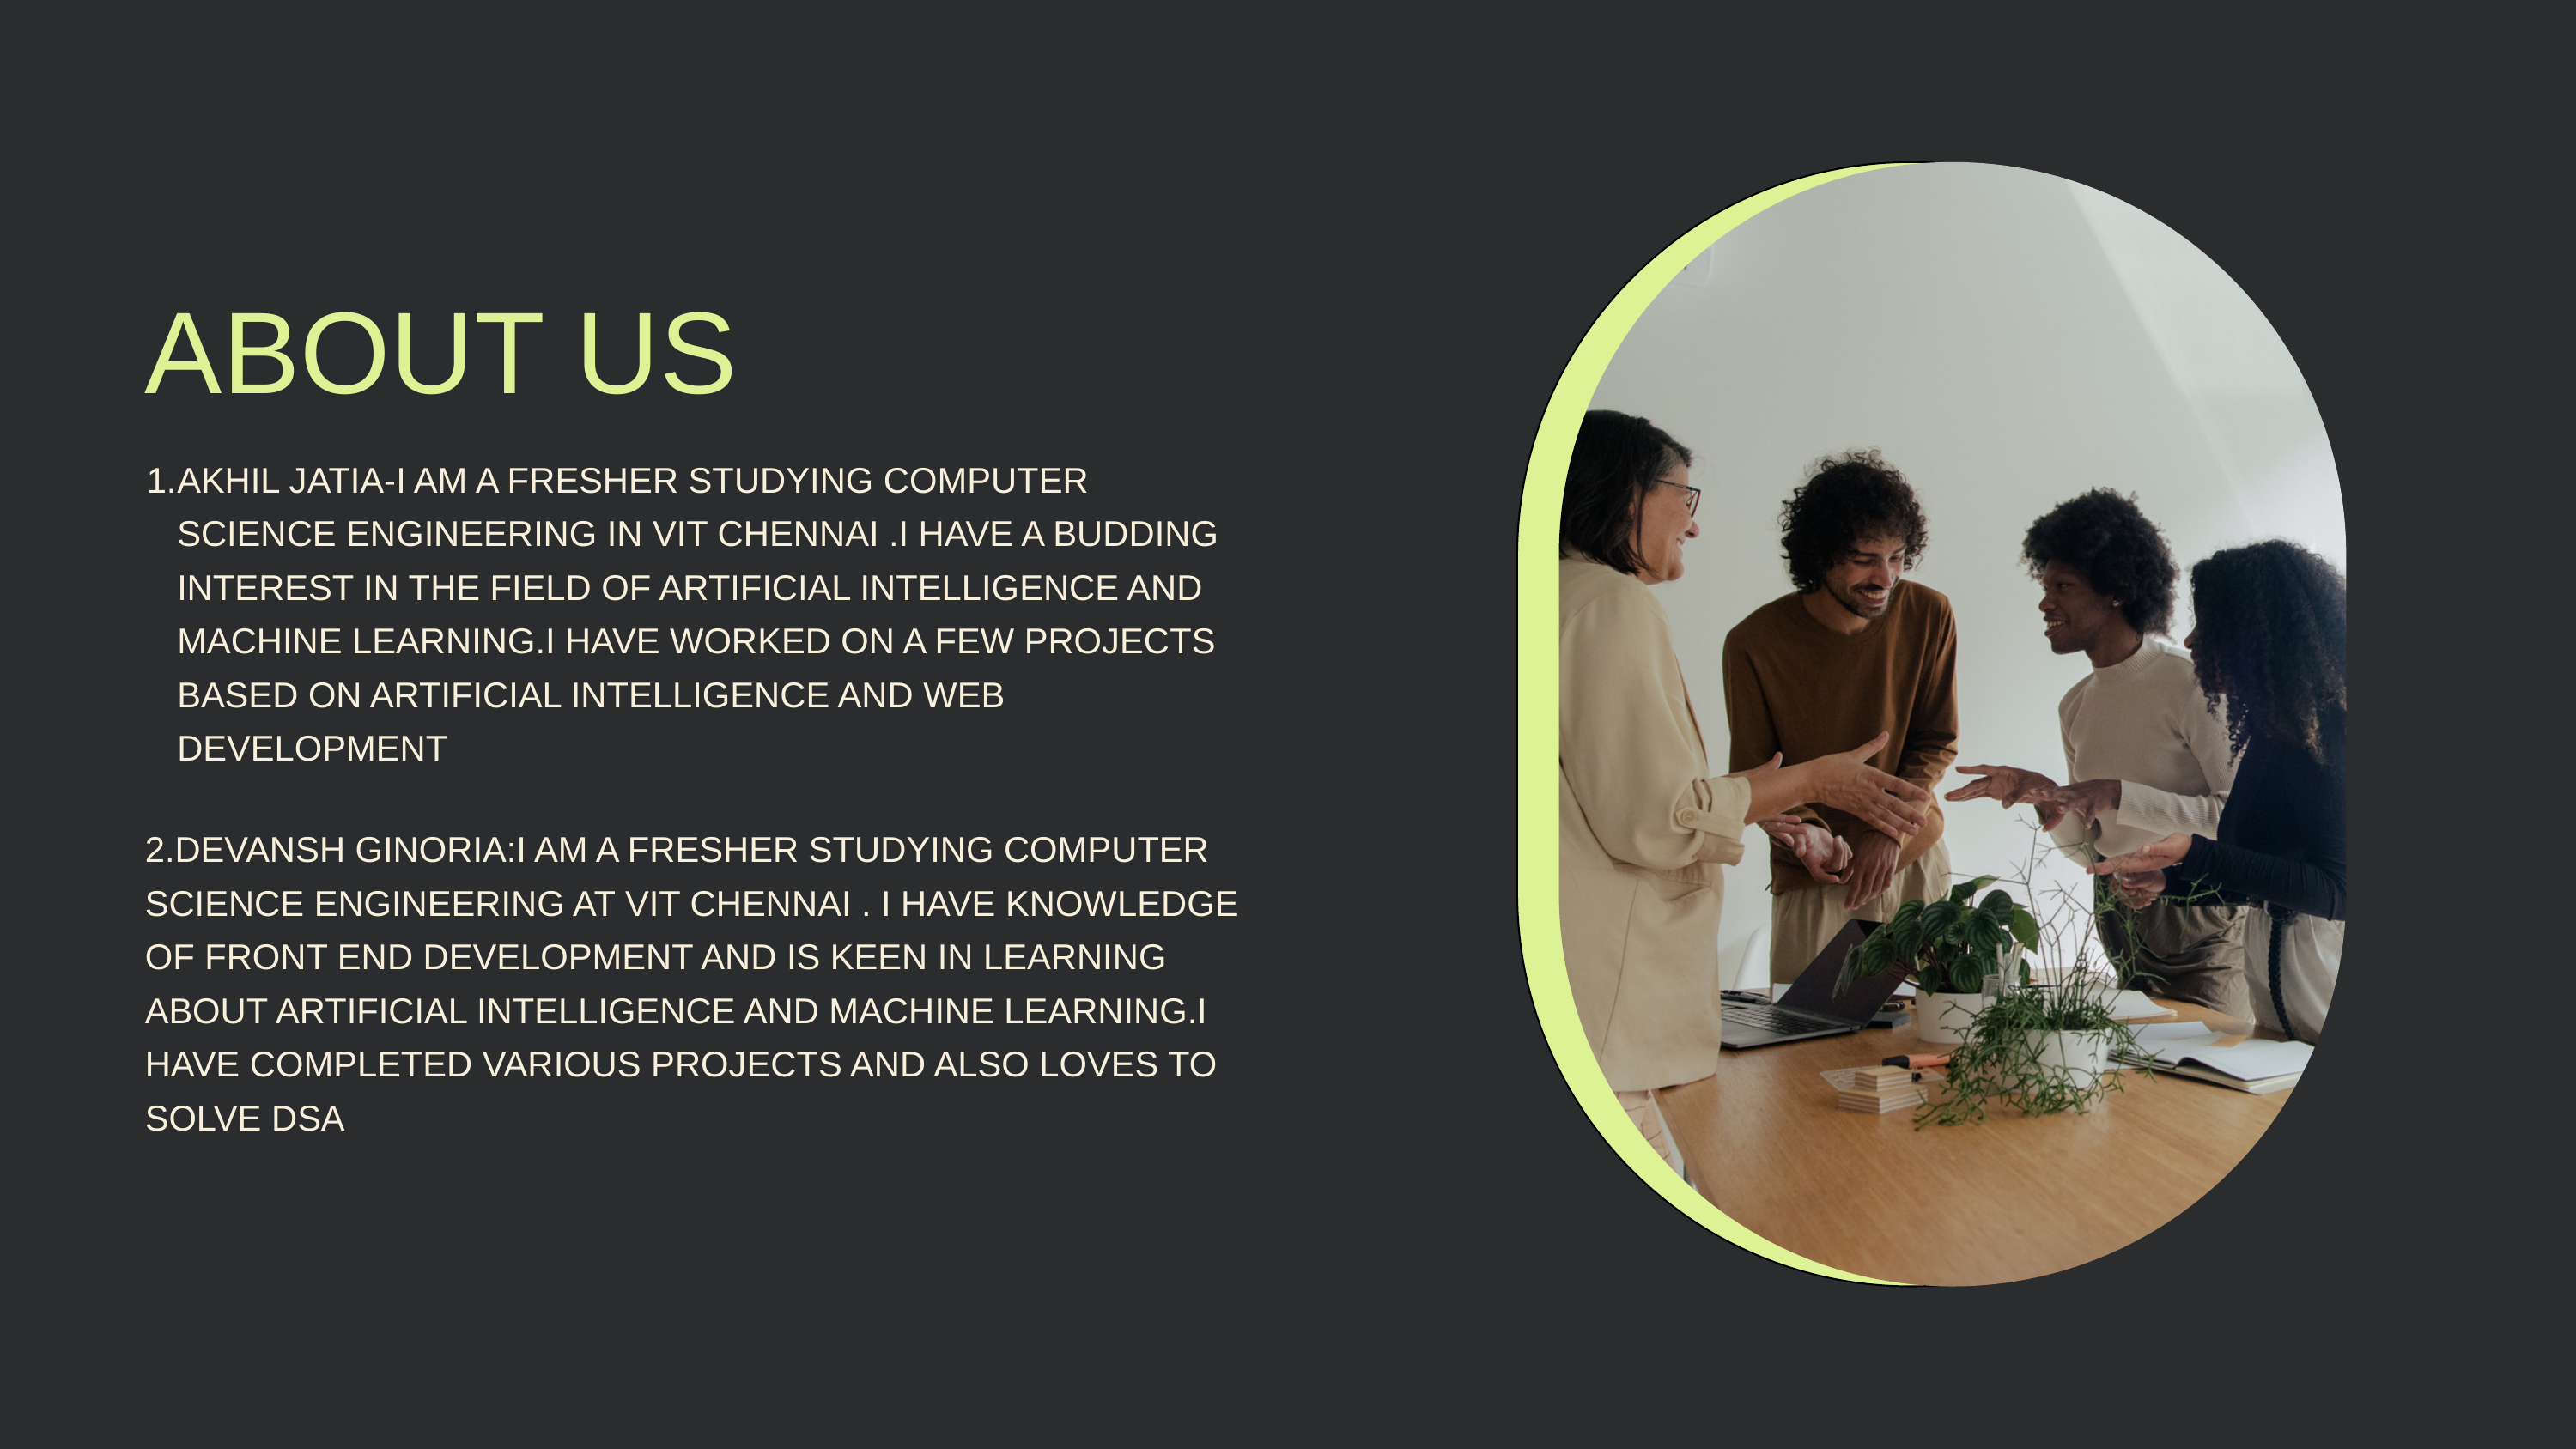

ABOUT US
AKHIL JATIA-I AM A FRESHER STUDYING COMPUTER SCIENCE ENGINEERING IN VIT CHENNAI .I HAVE A BUDDING INTEREST IN THE FIELD OF ARTIFICIAL INTELLIGENCE AND MACHINE LEARNING.I HAVE WORKED ON A FEW PROJECTS BASED ON ARTIFICIAL INTELLIGENCE AND WEB DEVELOPMENT
2.DEVANSH GINORIA:I AM A FRESHER STUDYING COMPUTER SCIENCE ENGINEERING AT VIT CHENNAI . I HAVE KNOWLEDGE OF FRONT END DEVELOPMENT AND IS KEEN IN LEARNING ABOUT ARTIFICIAL INTELLIGENCE AND MACHINE LEARNING.I HAVE COMPLETED VARIOUS PROJECTS AND ALSO LOVES TO SOLVE DSA